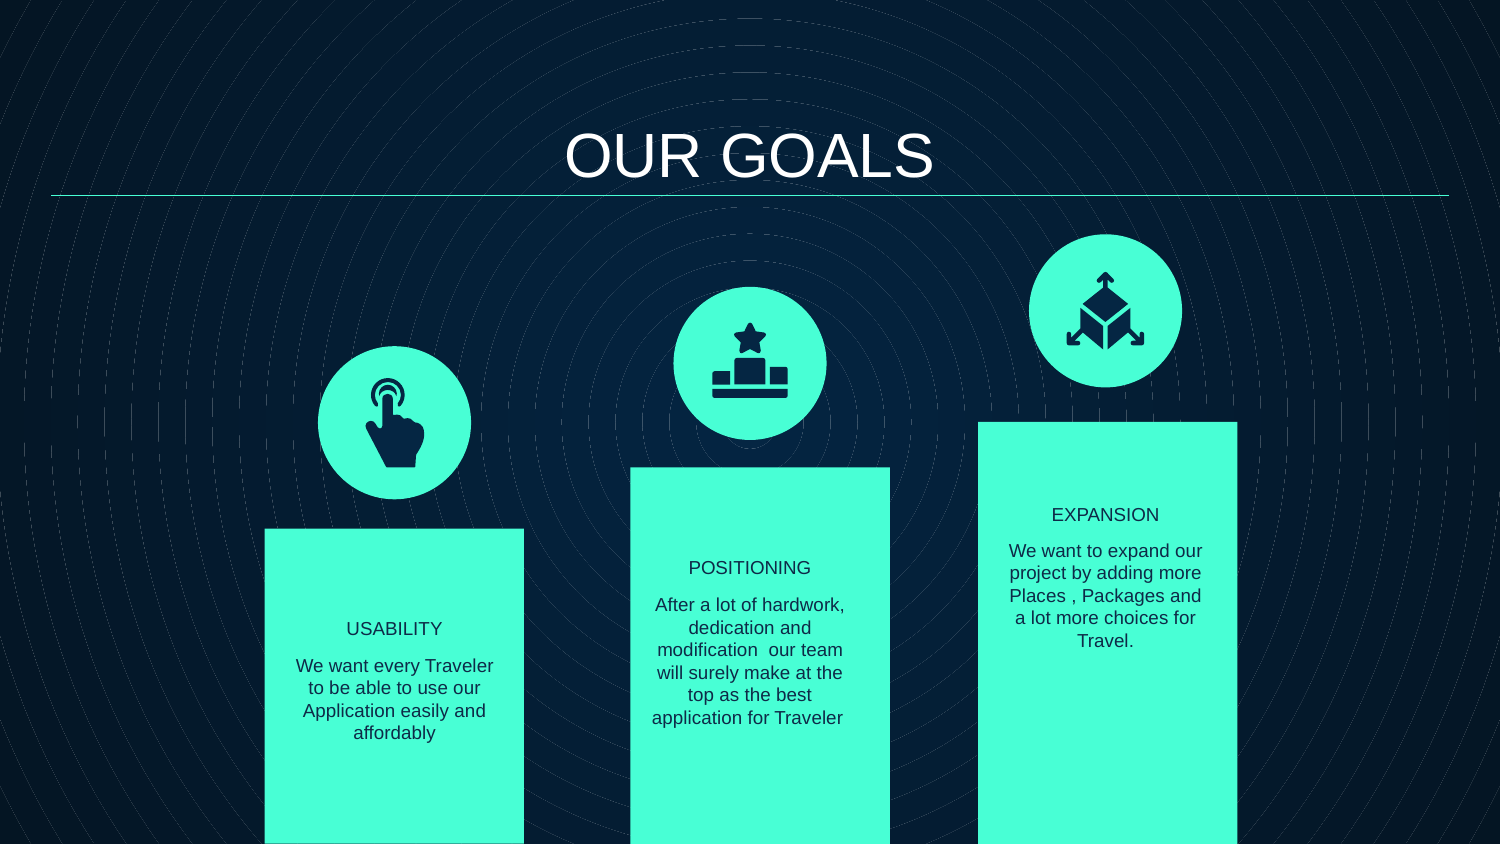

OUR GOALS

EXPANSION
We want to expand our project by adding more Places , Packages and a lot more choices for Travel.

# POSITIONING
After a lot of hardwork, dedication and modification  our team will surely make at the top as the best application for Traveler

USABILITY
We want every Traveler to be able to use our Application easily and affordably